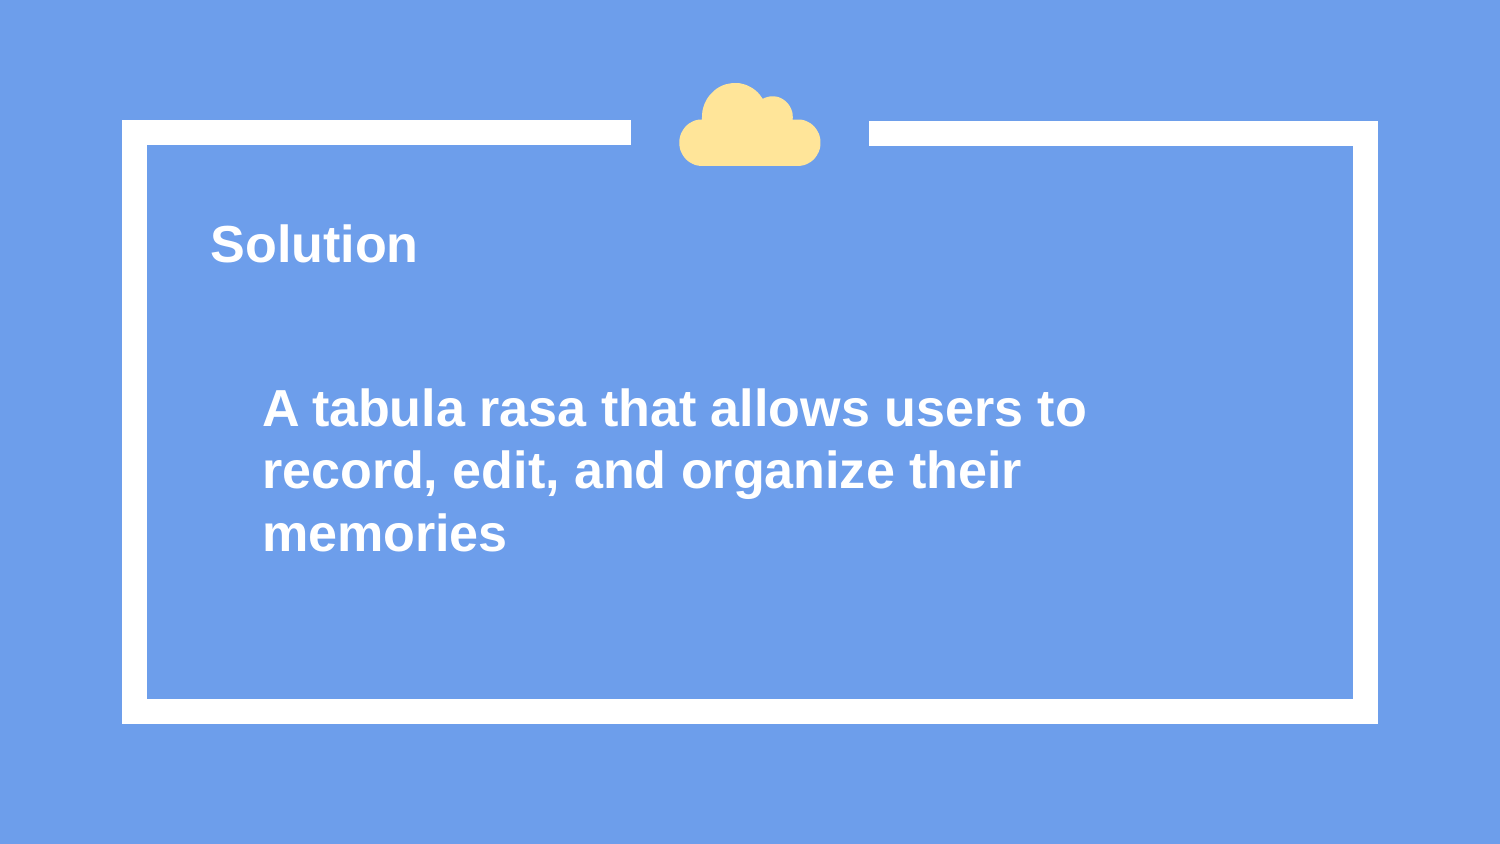

Solution
A tabula rasa that allows users to record, edit, and organize their memories